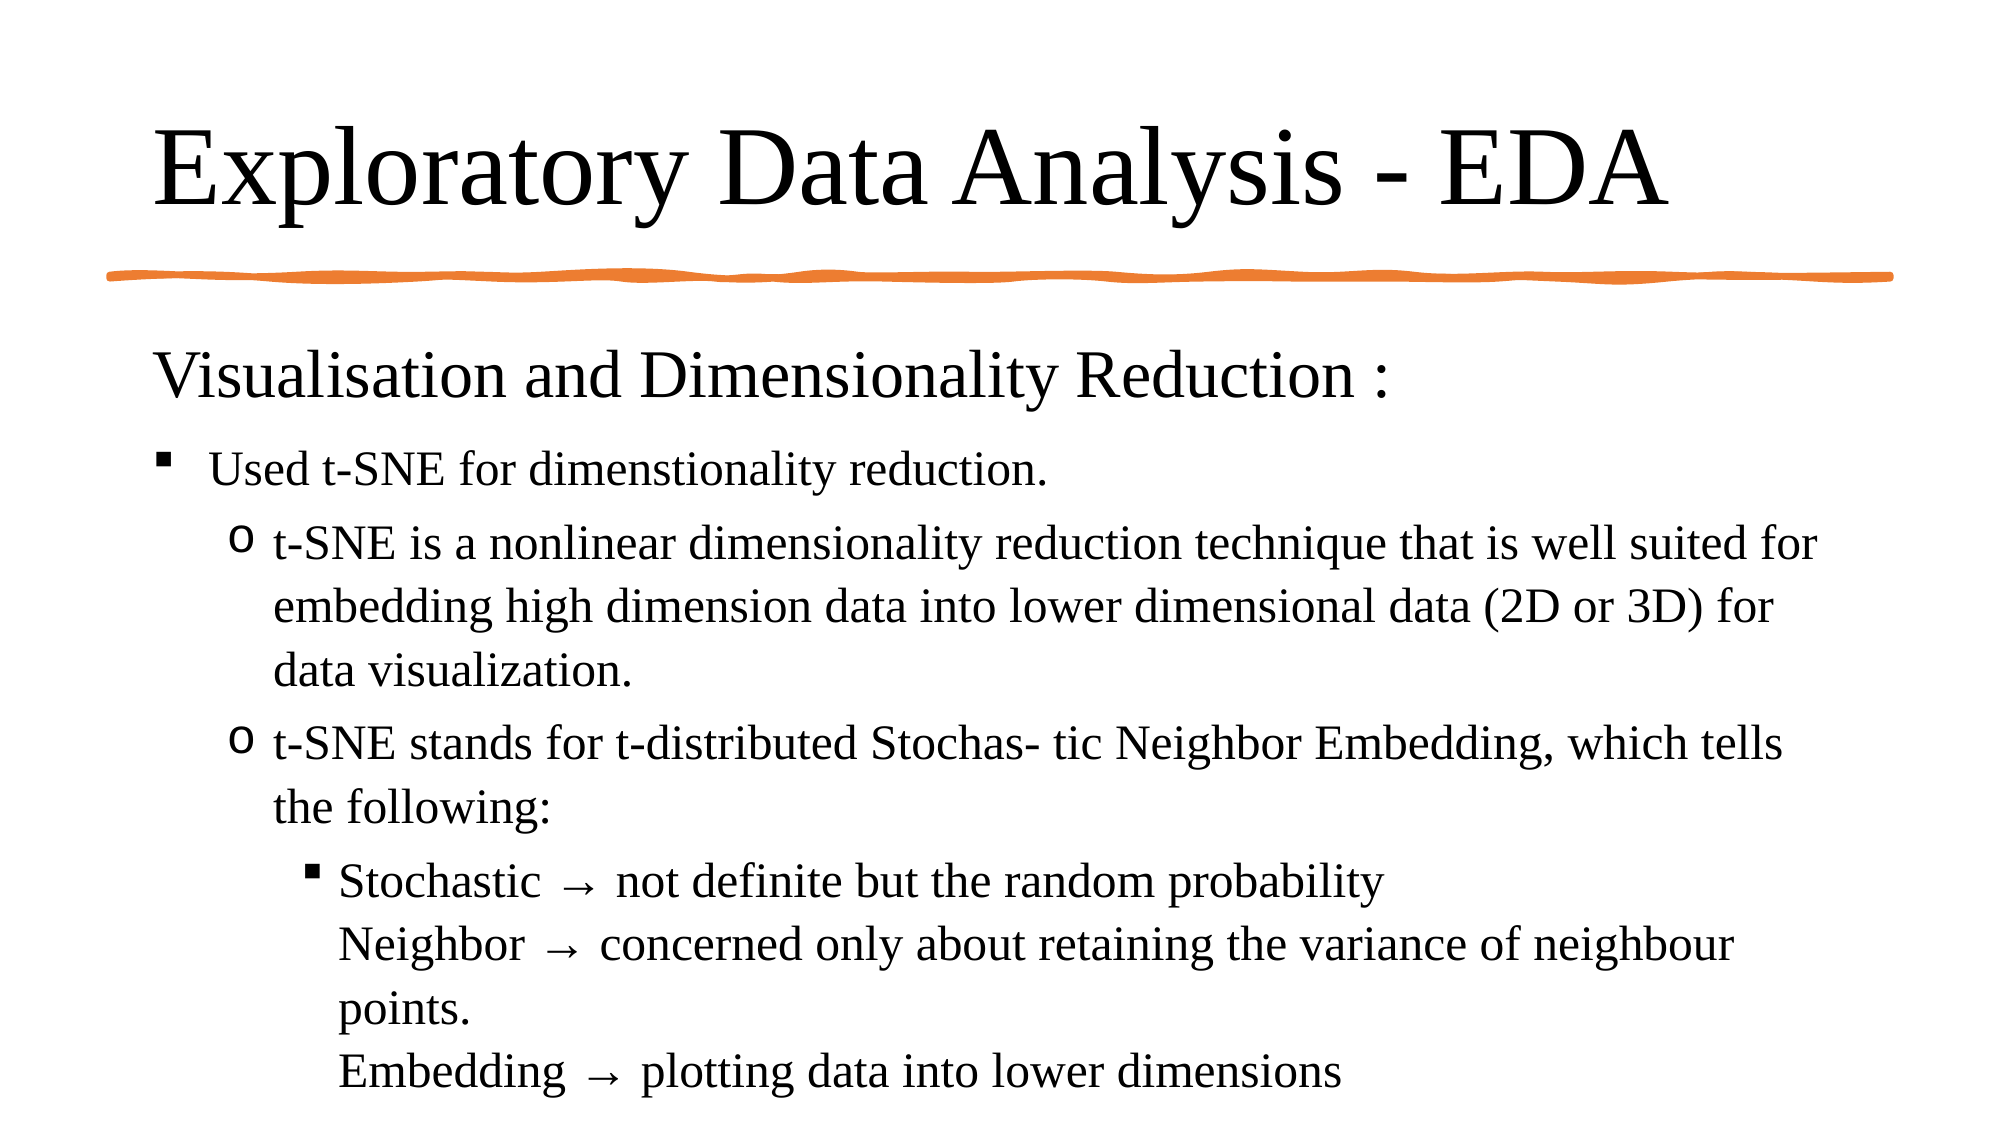

# Exploratory Data Analysis - EDA

Visualisation and Dimensionality Reduction :
Used t-SNE for dimenstionality reduction.
t-SNE is a nonlinear dimensionality reduction technique that is well suited for embedding high dimension data into lower dimensional data (2D or 3D) for data visualization.
t-SNE stands for t-distributed Stochas- tic Neighbor Embedding, which tells the following:
Stochastic → not definite but the random probability
Neighbor → concerned only about retaining the variance of neighbour points.
Embedding → plotting data into lower dimensions